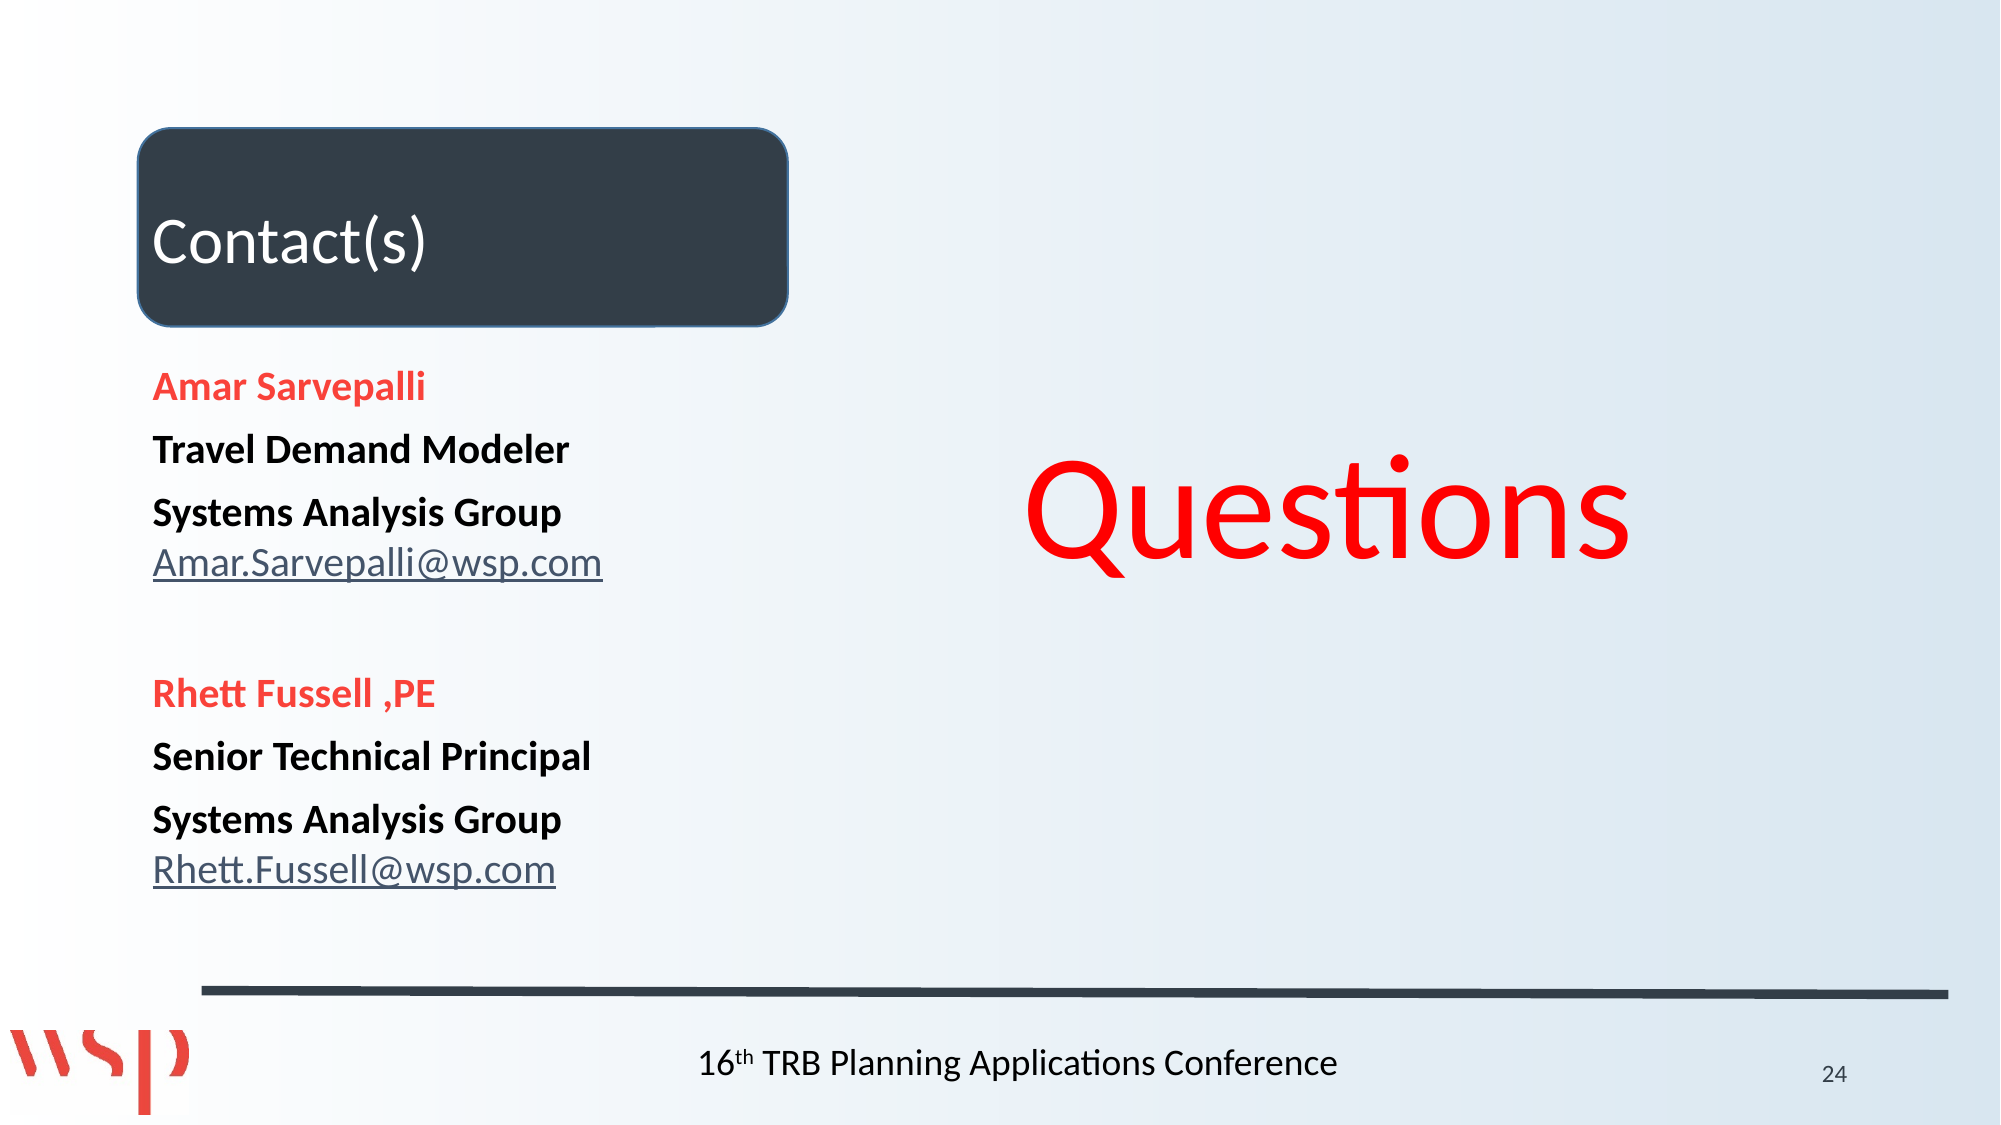

# Contact(s)

Amar Sarvepalli
Travel Demand Modeler
Systems Analysis Group
Amar.Sarvepalli@wsp.com

Rhett Fussell ,PE
Senior Technical Principal
Systems Analysis Group
Rhett.Fussell@wsp.com

Questions
24